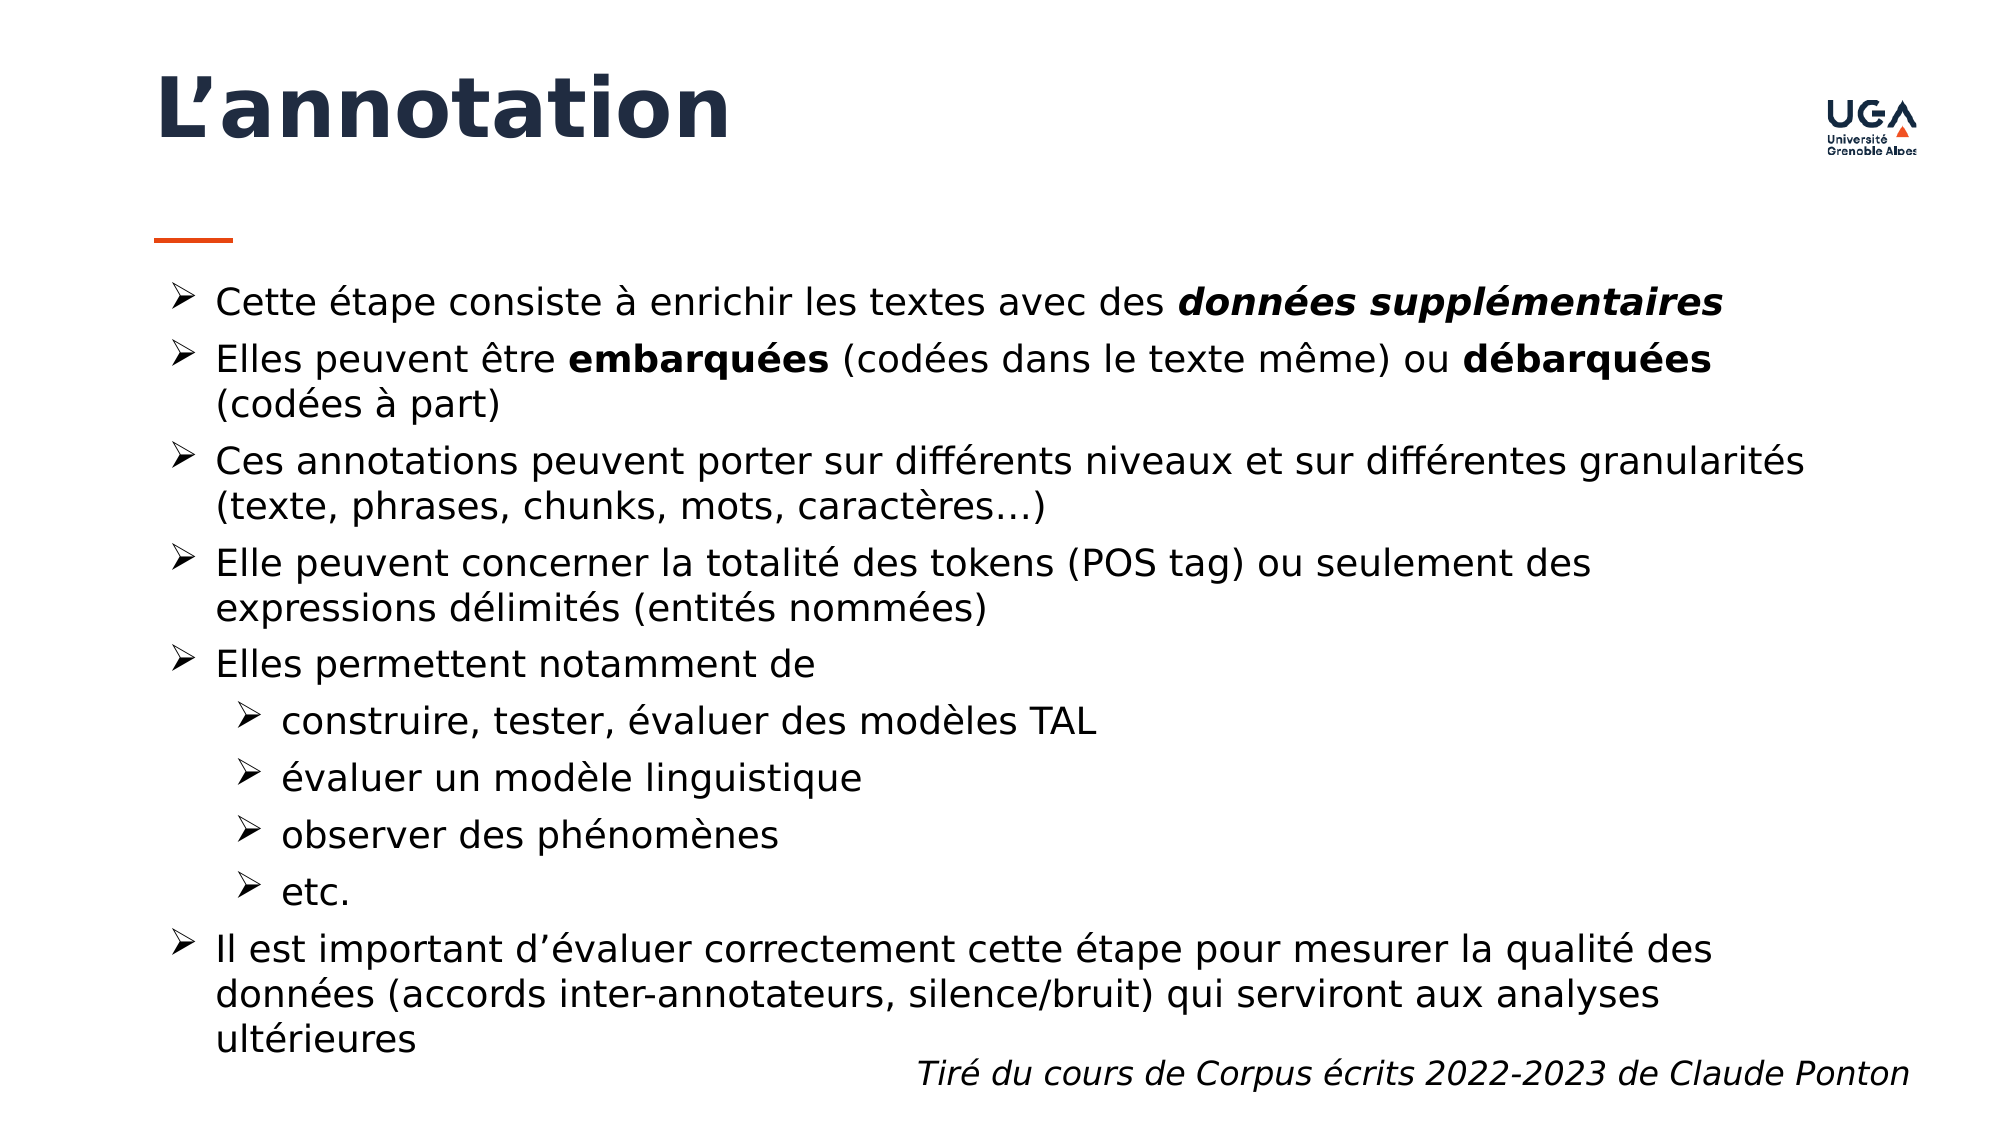

L’annotation
Cette étape consiste à enrichir les textes avec des données supplémentaires
Elles peuvent être embarquées (codées dans le texte même) ou débarquées (codées à part)
Ces annotations peuvent porter sur différents niveaux et sur différentes granularités (texte, phrases, chunks, mots, caractères…)
Elle peuvent concerner la totalité des tokens (POS tag) ou seulement des expressions délimités (entités nommées)
Elles permettent notamment de
construire, tester, évaluer des modèles TAL
évaluer un modèle linguistique
observer des phénomènes
etc.
Il est important d’évaluer correctement cette étape pour mesurer la qualité des données (accords inter-annotateurs, silence/bruit) qui serviront aux analyses ultérieures

Tiré du cours de Corpus écrits 2022-2023 de Claude Ponton